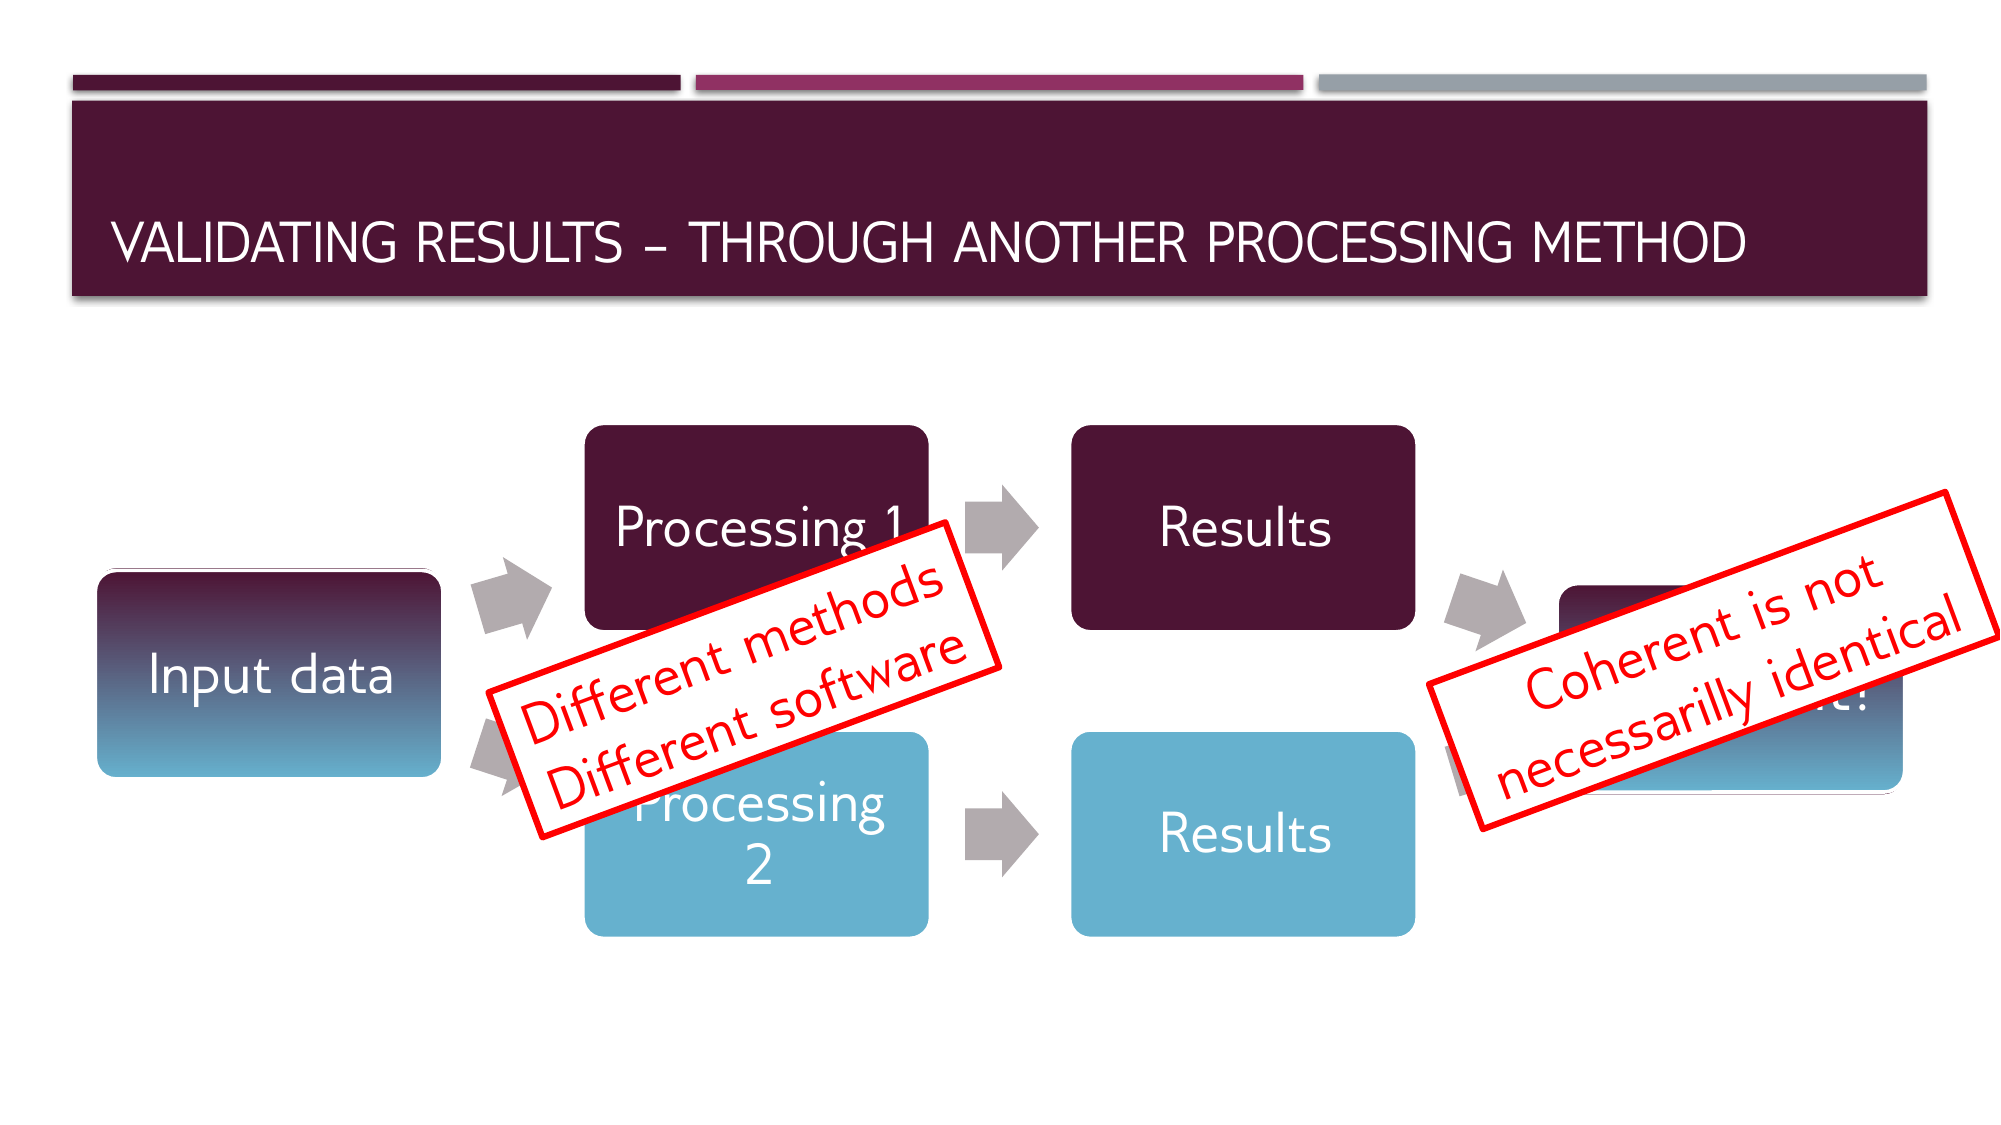

# Validating results – through another processing method
Input data 1

Processing 1

Results

Comparison
Input data

Processing 2

Results

Coherent?
Coherent is not necessarilly identical
Different methods
Different software